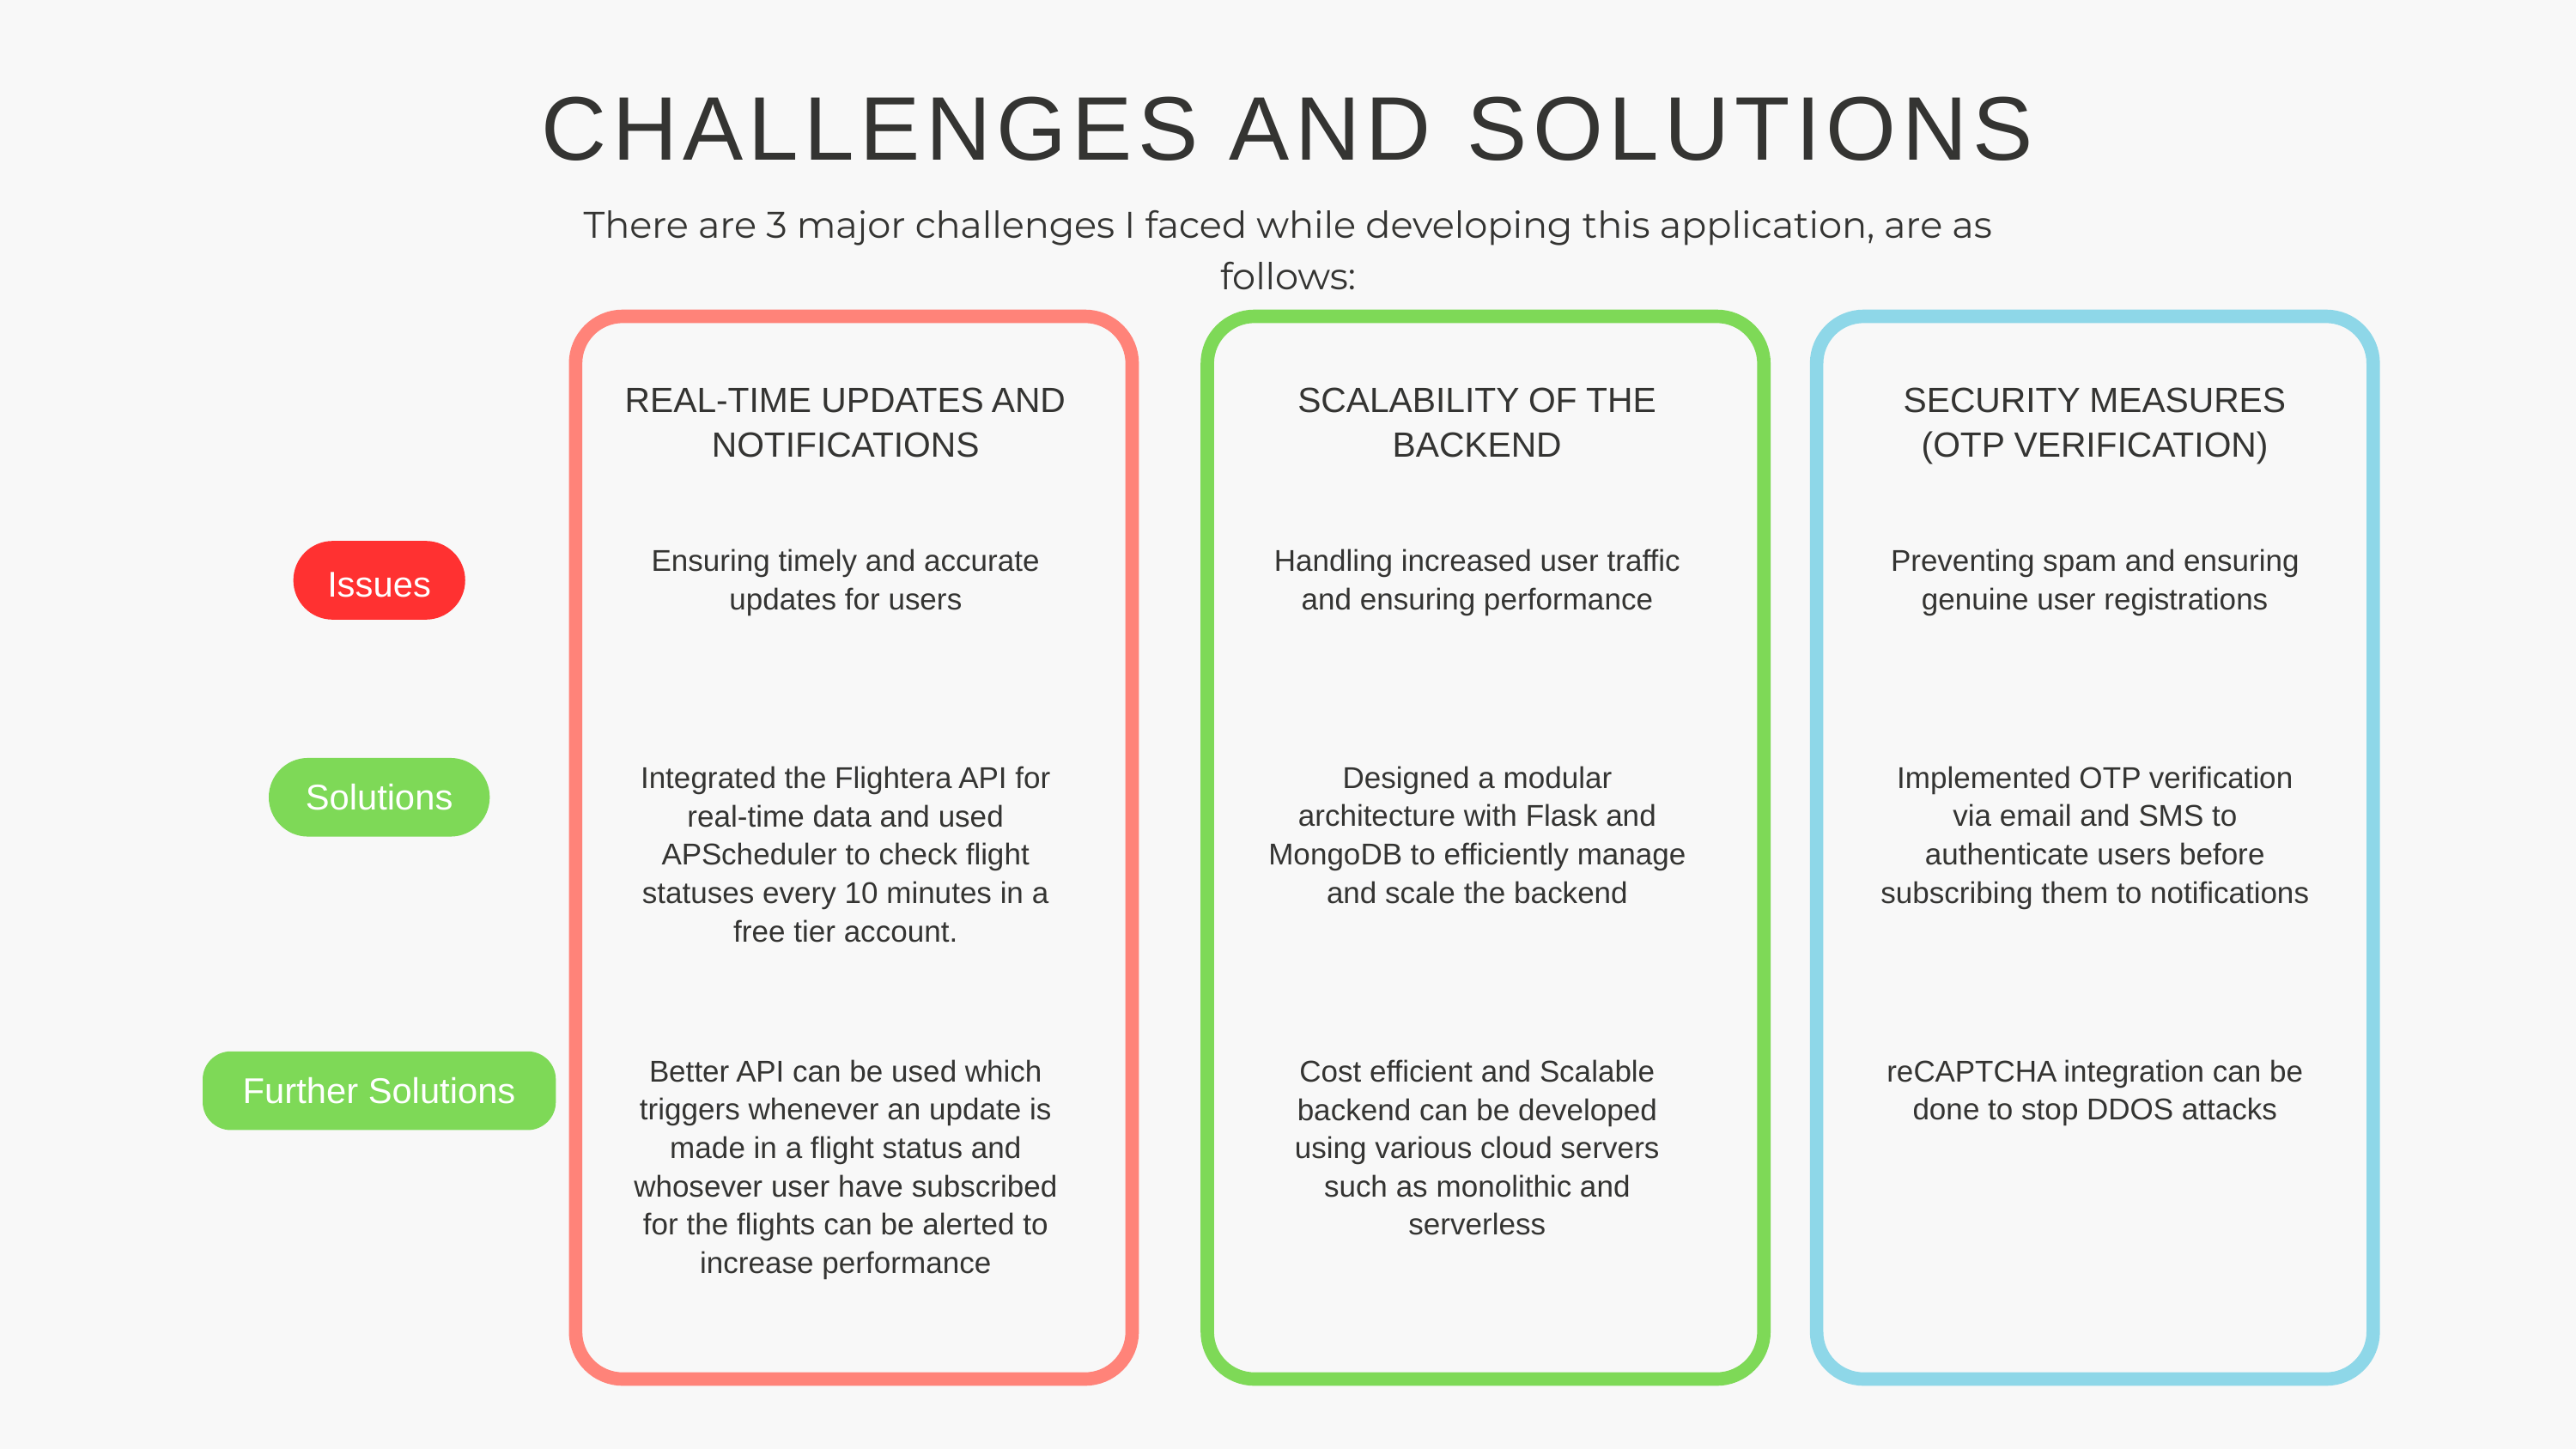

CHALLENGES AND SOLUTIONS
There are 3 major challenges I faced while developing this application, are as follows:

REAL-TIME UPDATES AND NOTIFICATIONS
SCALABILITY OF THE BACKEND
SECURITY MEASURES (OTP VERIFICATION)

Ensuring timely and accurate updates for users
Handling increased user traffic and ensuring performance
Preventing spam and ensuring genuine user registrations

Issues
Integrated the Flightera API for real-time data and used APScheduler to check flight statuses every 10 minutes in a free tier account.
Designed a modular architecture with Flask and MongoDB to efficiently manage and scale the backend
Implemented OTP verification via email and SMS to authenticate users before subscribing them to notifications

Solutions
Better API can be used which triggers whenever an update is made in a flight status and whosever user have subscribed for the flights can be alerted to increase performance
Cost efficient and Scalable backend can be developed using various cloud servers such as monolithic and serverless
reCAPTCHA integration can be done to stop DDOS attacks

Further Solutions